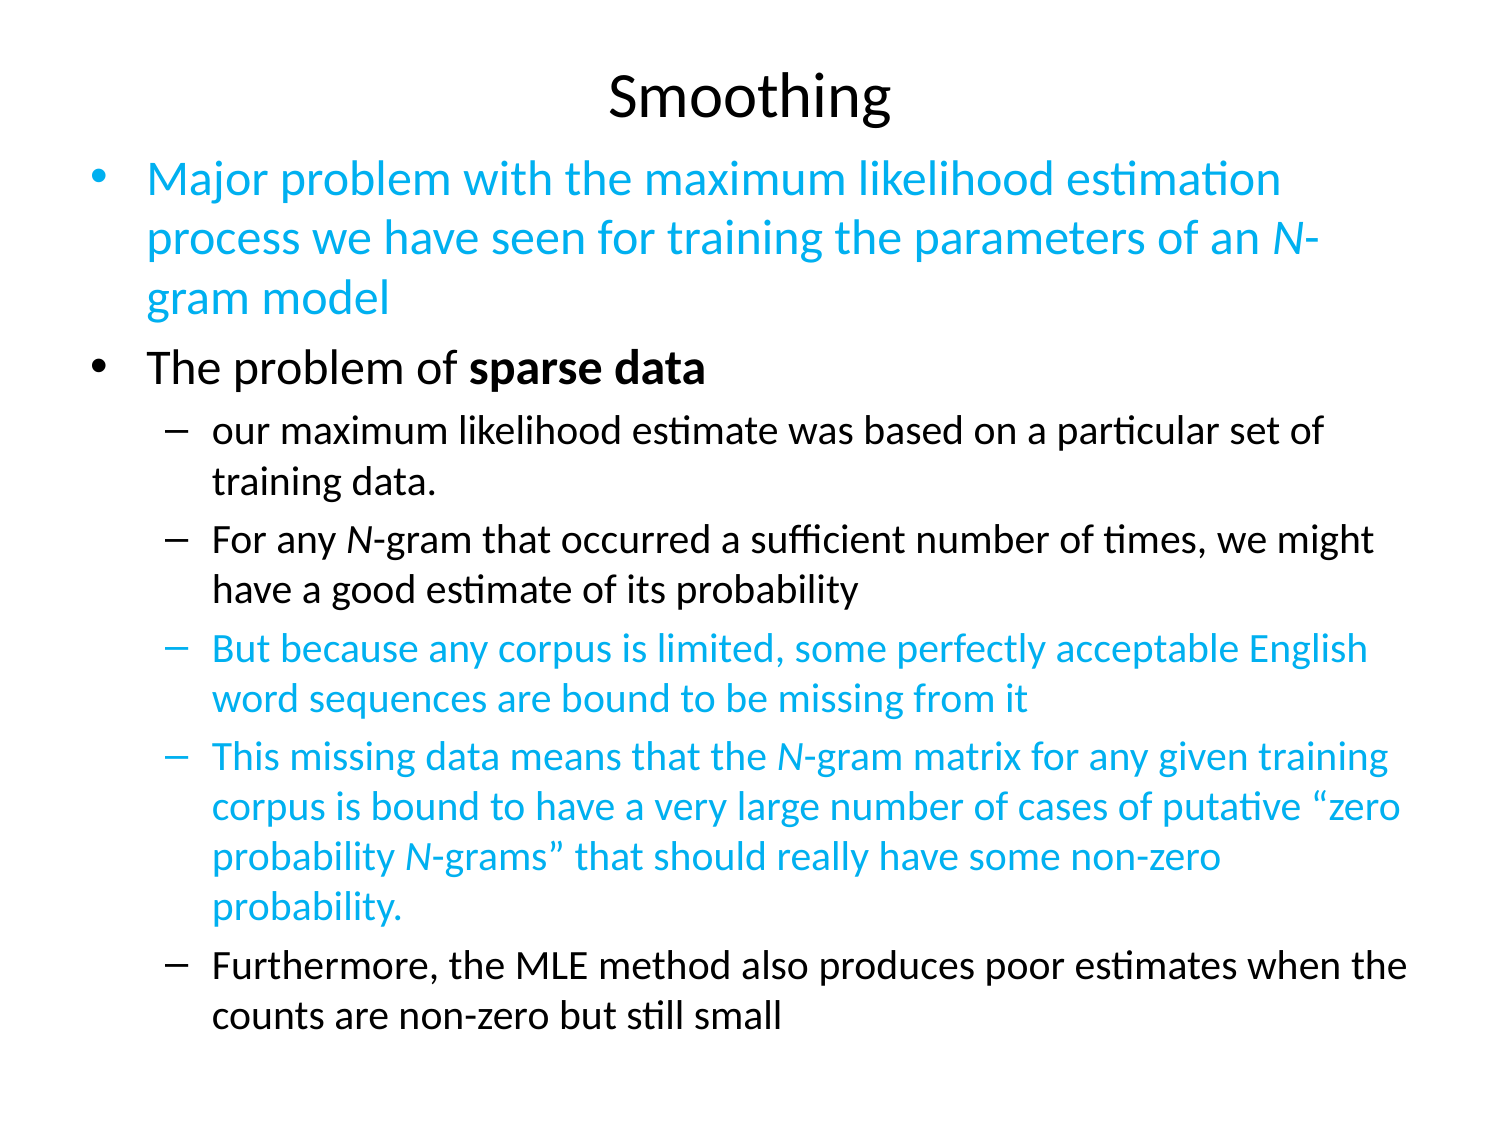

# Smoothing
Major problem with the maximum likelihood estimation process we have seen for training the parameters of an N-gram model
The problem of sparse data
our maximum likelihood estimate was based on a particular set of training data.
For any N-gram that occurred a sufficient number of times, we might have a good estimate of its probability
But because any corpus is limited, some perfectly acceptable English word sequences are bound to be missing from it
This missing data means that the N-gram matrix for any given training corpus is bound to have a very large number of cases of putative “zero probability N-grams” that should really have some non-zero probability.
Furthermore, the MLE method also produces poor estimates when the counts are non-zero but still small